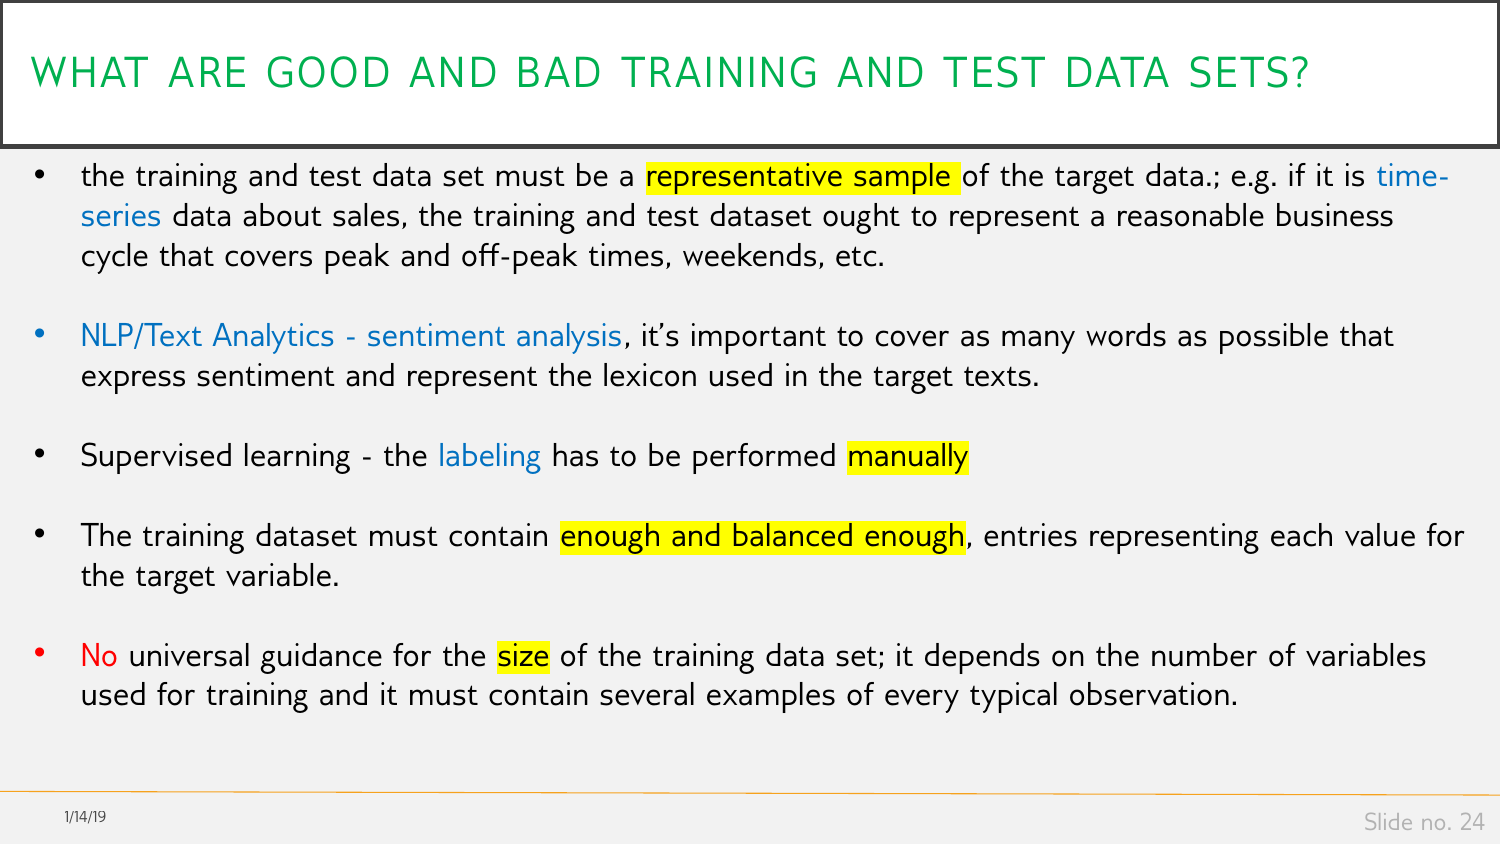

# What are good and bad training and test data sets?
the training and test data set must be a representative sample of the target data.; e.g. if it is time-series data about sales, the training and test dataset ought to represent a reasonable business cycle that covers peak and off-peak times, weekends, etc.

NLP/Text Analytics - sentiment analysis, it’s important to cover as many words as possible that express sentiment and represent the lexicon used in the target texts.

Supervised learning - the labeling has to be performed manually

The training dataset must contain enough and balanced enough, entries representing each value for the target variable.

No universal guidance for the size of the training data set; it depends on the number of variables used for training and it must contain several examples of every typical observation.
1/14/19
Slide no. 24